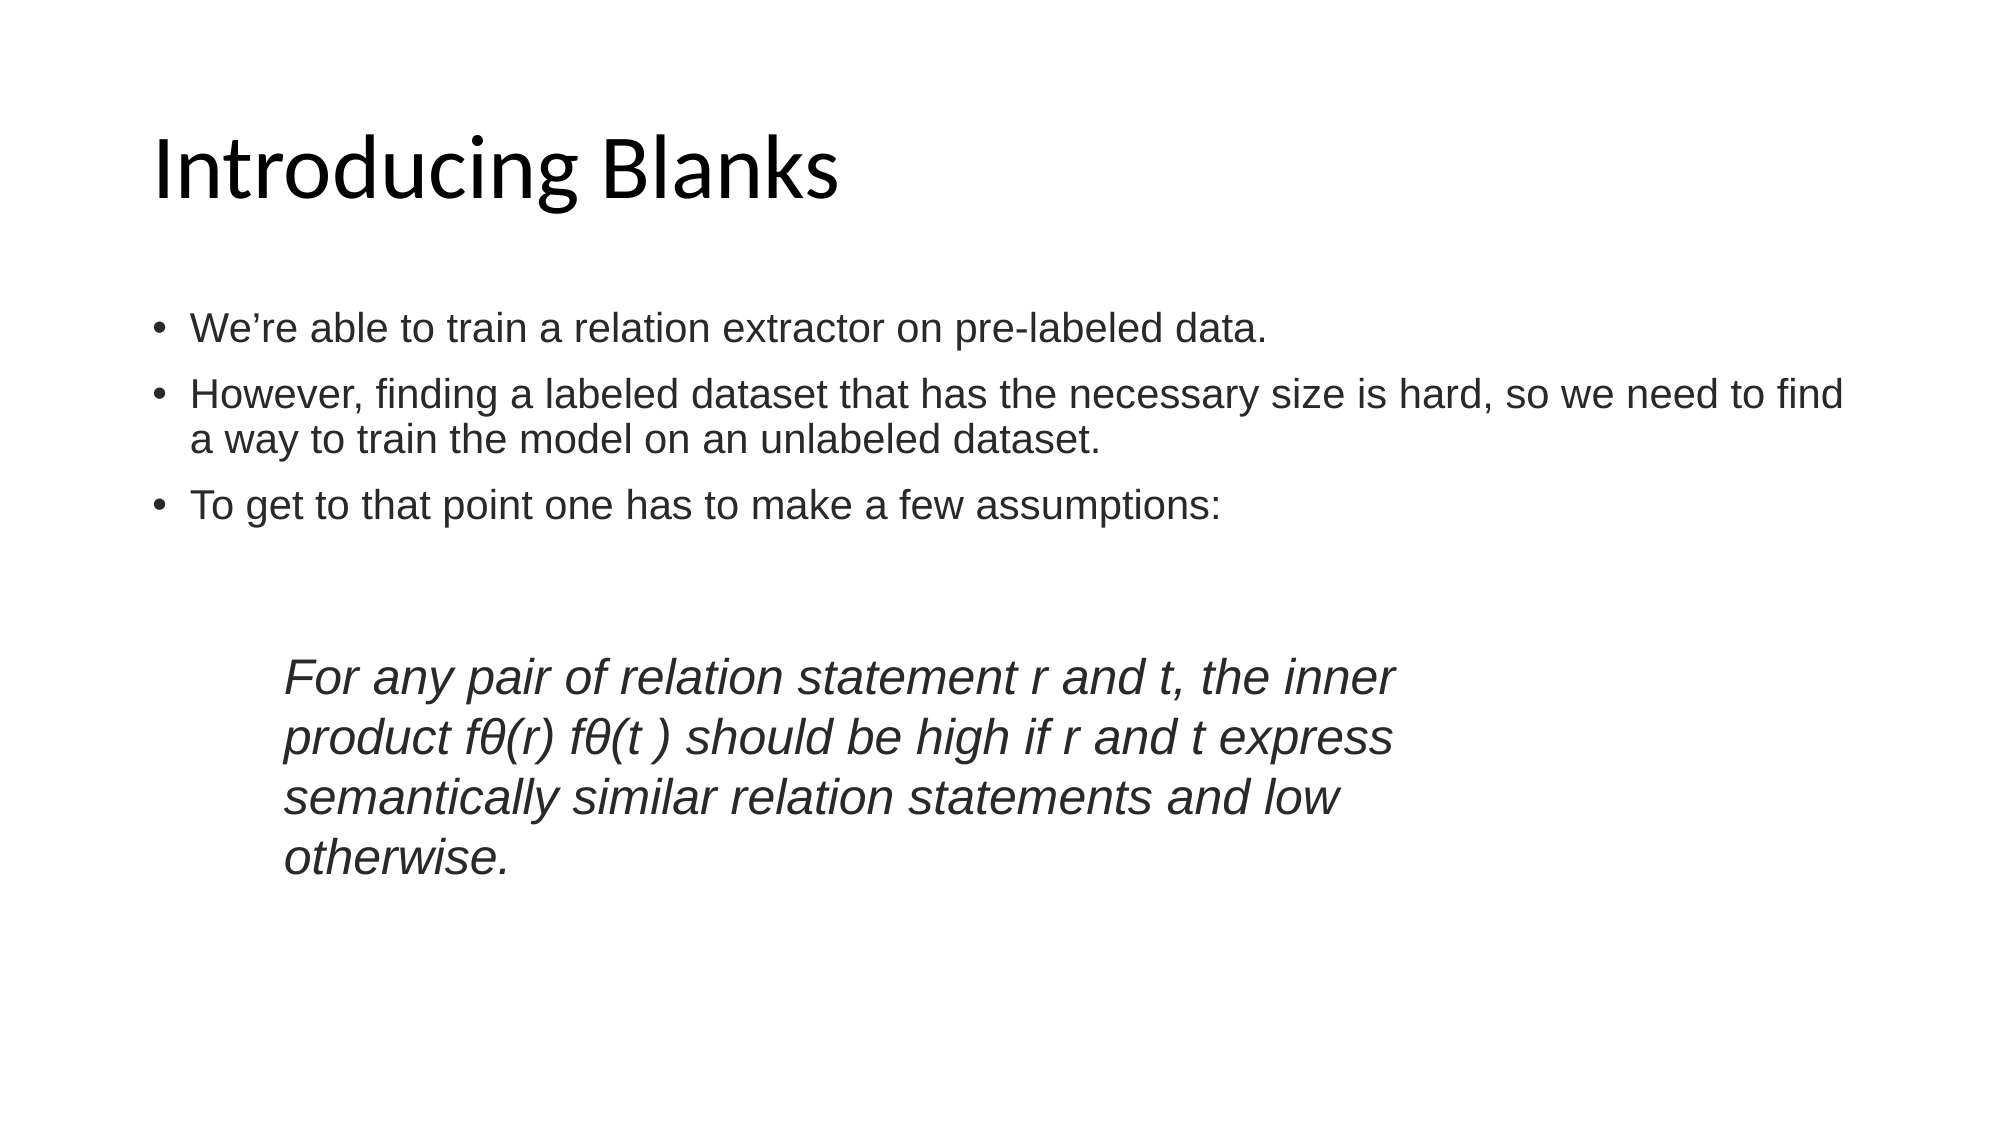

# Introducing Blanks
We’re able to train a relation extractor on pre-labeled data.
However, finding a labeled dataset that has the necessary size is hard, so we need to find a way to train the model on an unlabeled dataset.
To get to that point one has to make a few assumptions:
For any pair of relation statement r and t, the inner product fθ(r) fθ(t ) should be high if r and t express semantically similar relation statements and low otherwise.